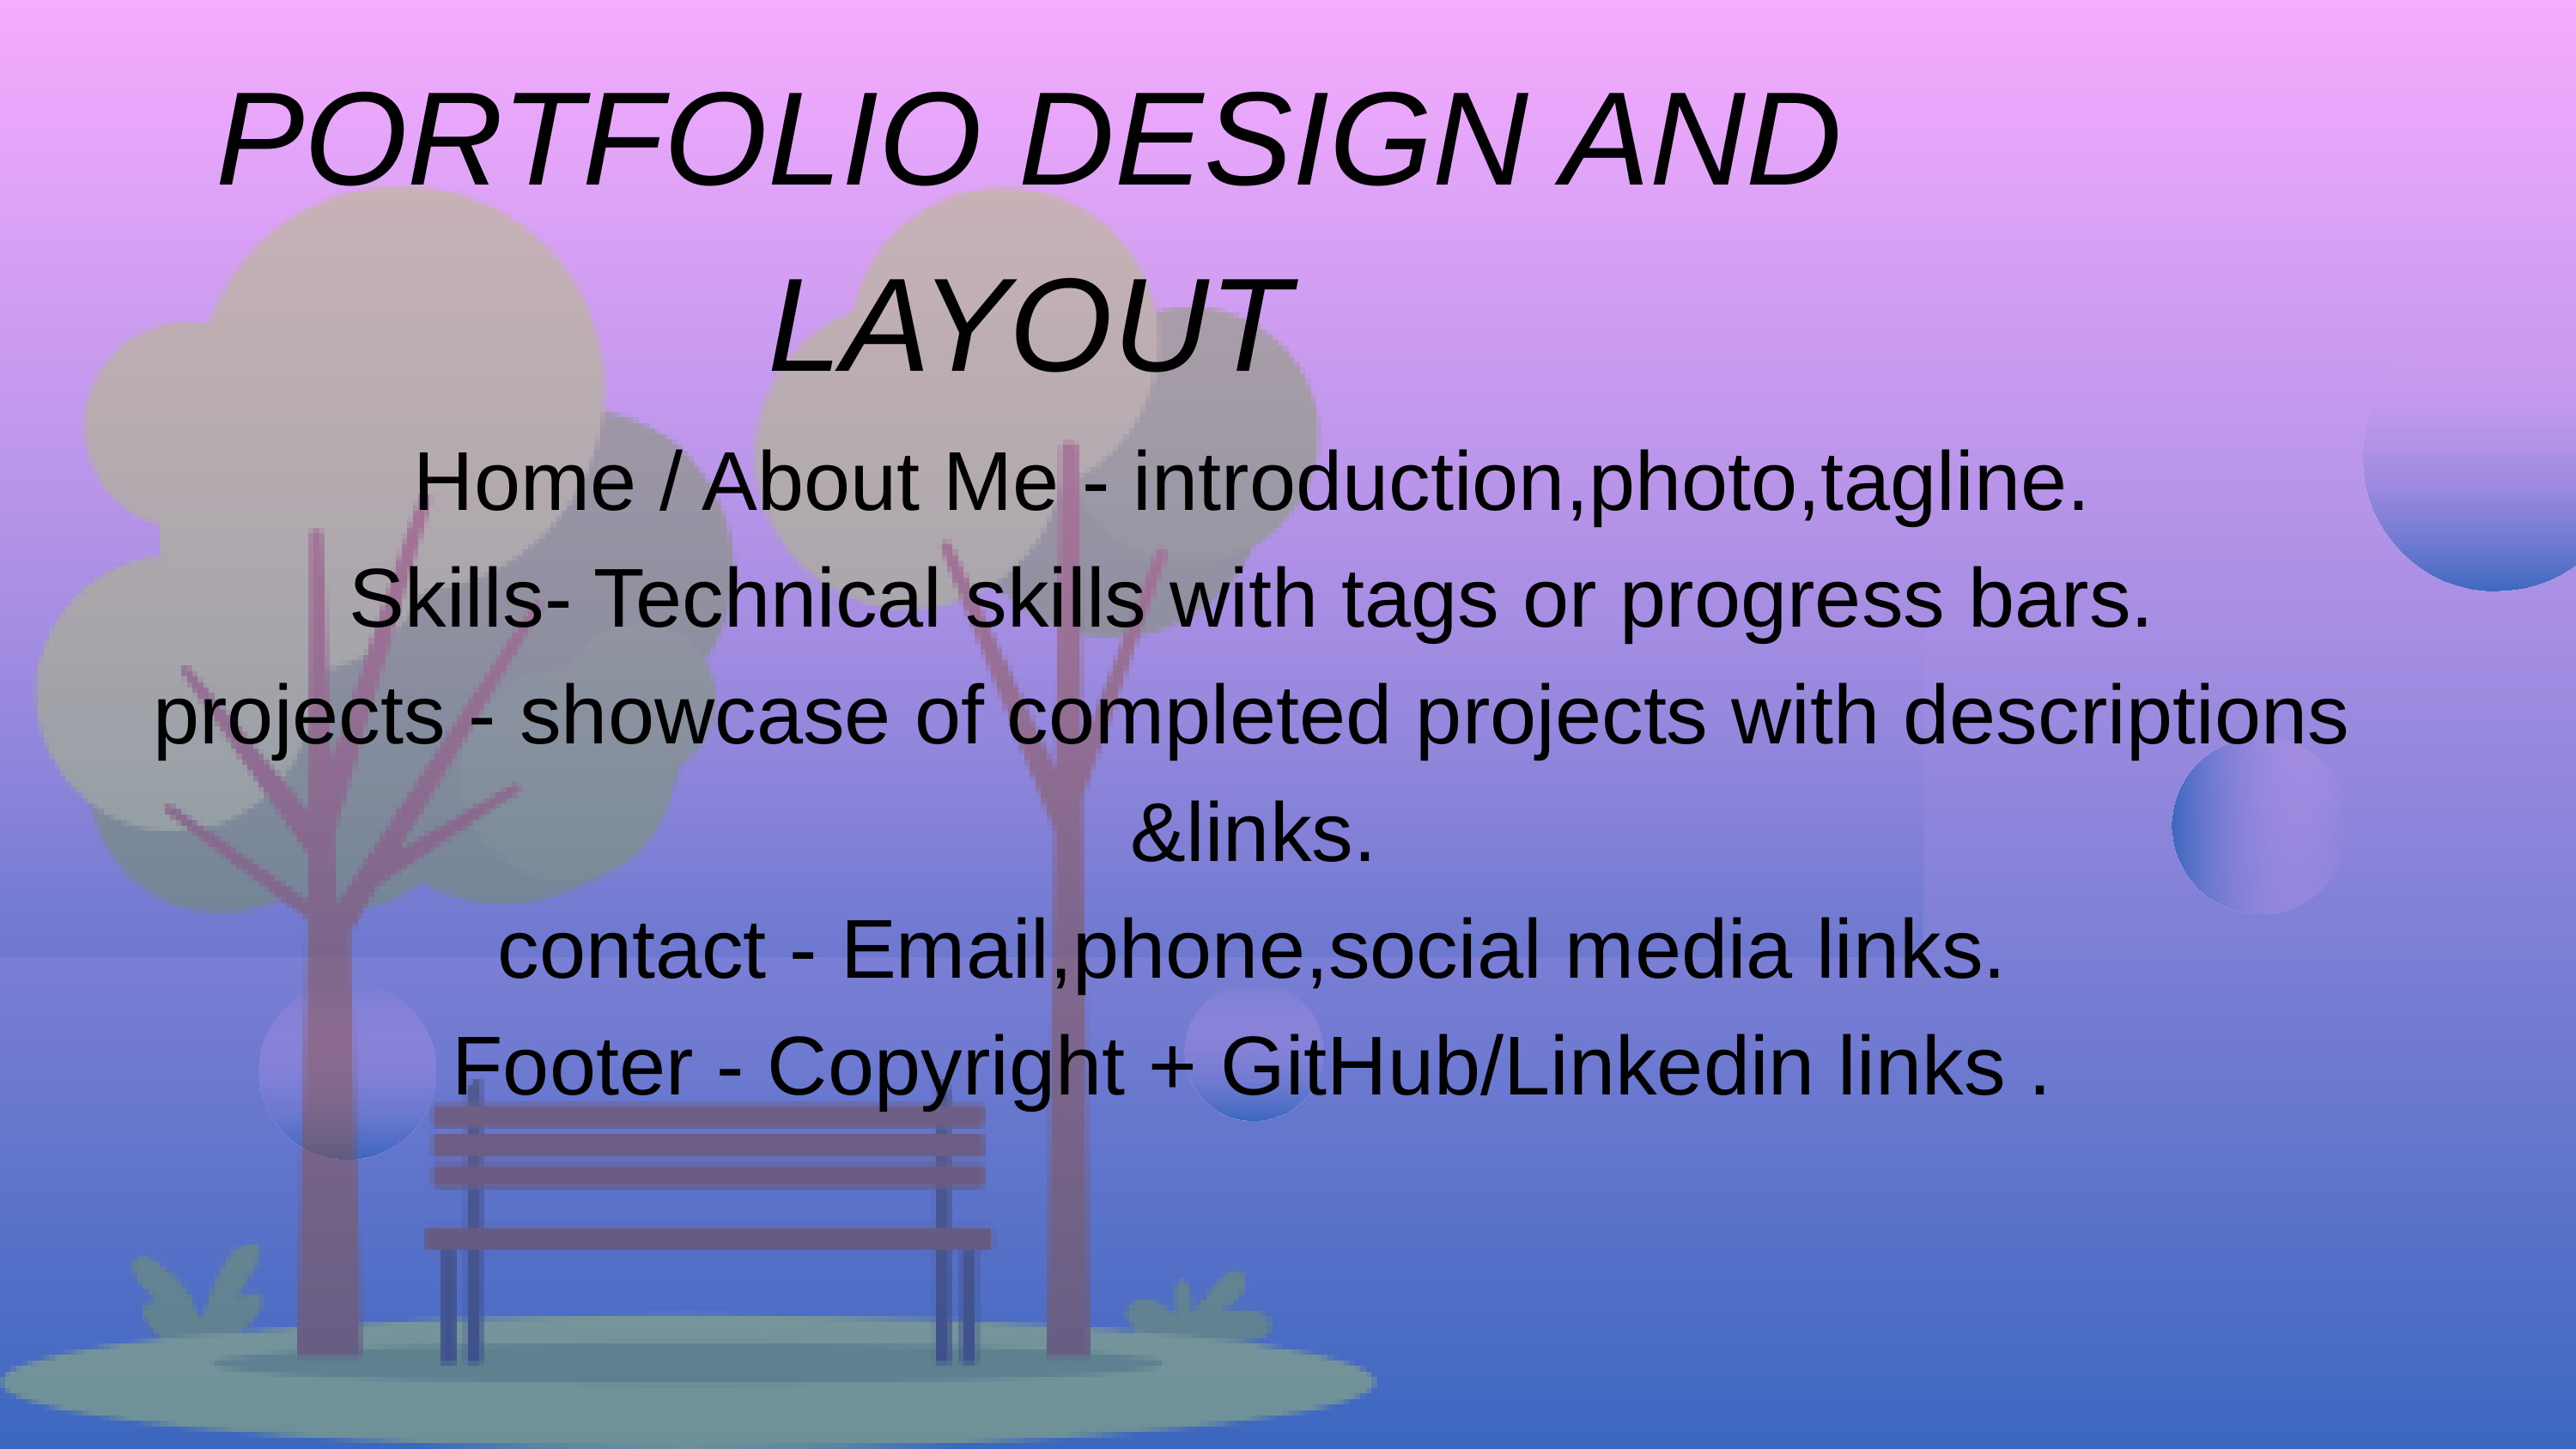

PORTFOLIO DESIGN AND LAYOUT

Home / About Me - introduction,photo,tagline.
Skills- Technical skills with tags or progress bars.
projects - showcase of completed projects with descriptions &links.
contact - Email,phone,social media links.
Footer - Copyright + GitHub/Linkedin links .